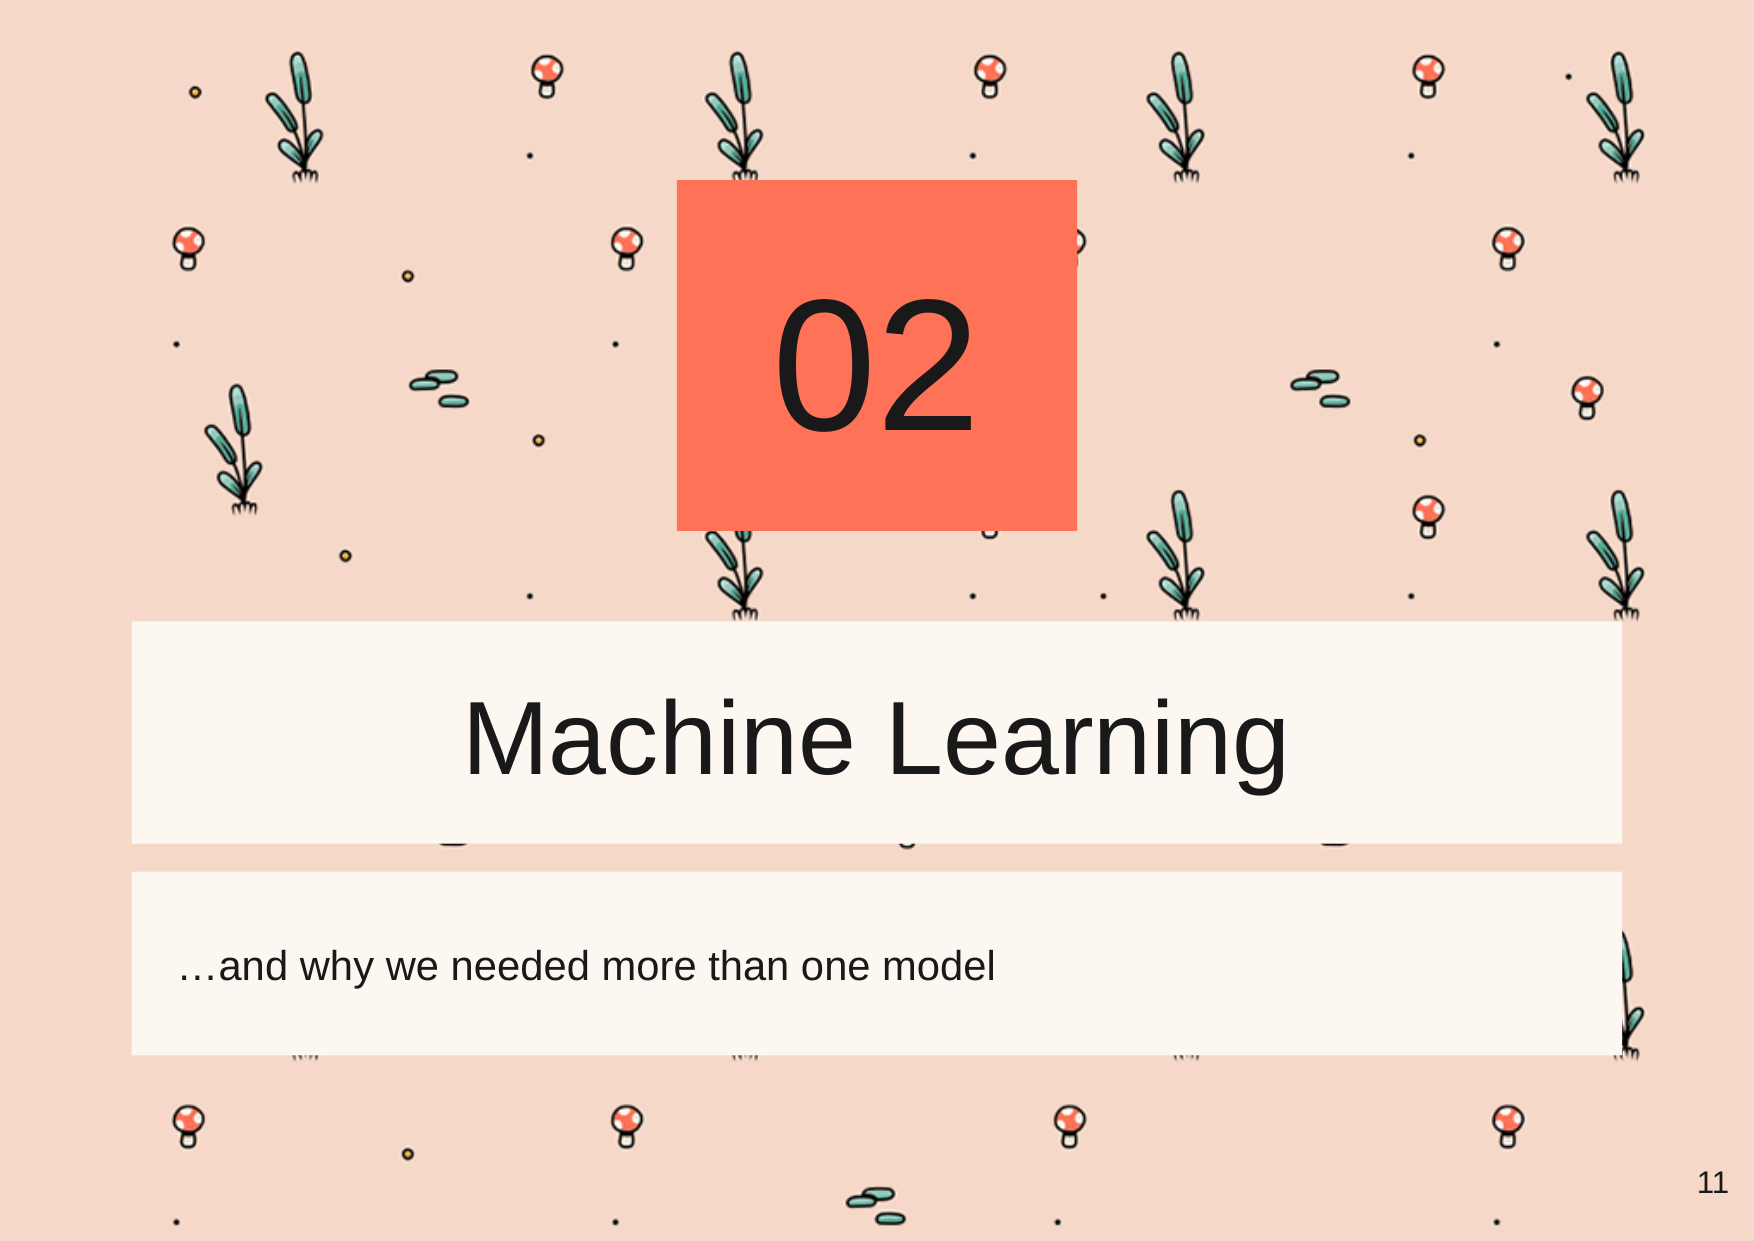

02
# Machine Learning
…and why we needed more than one model
11